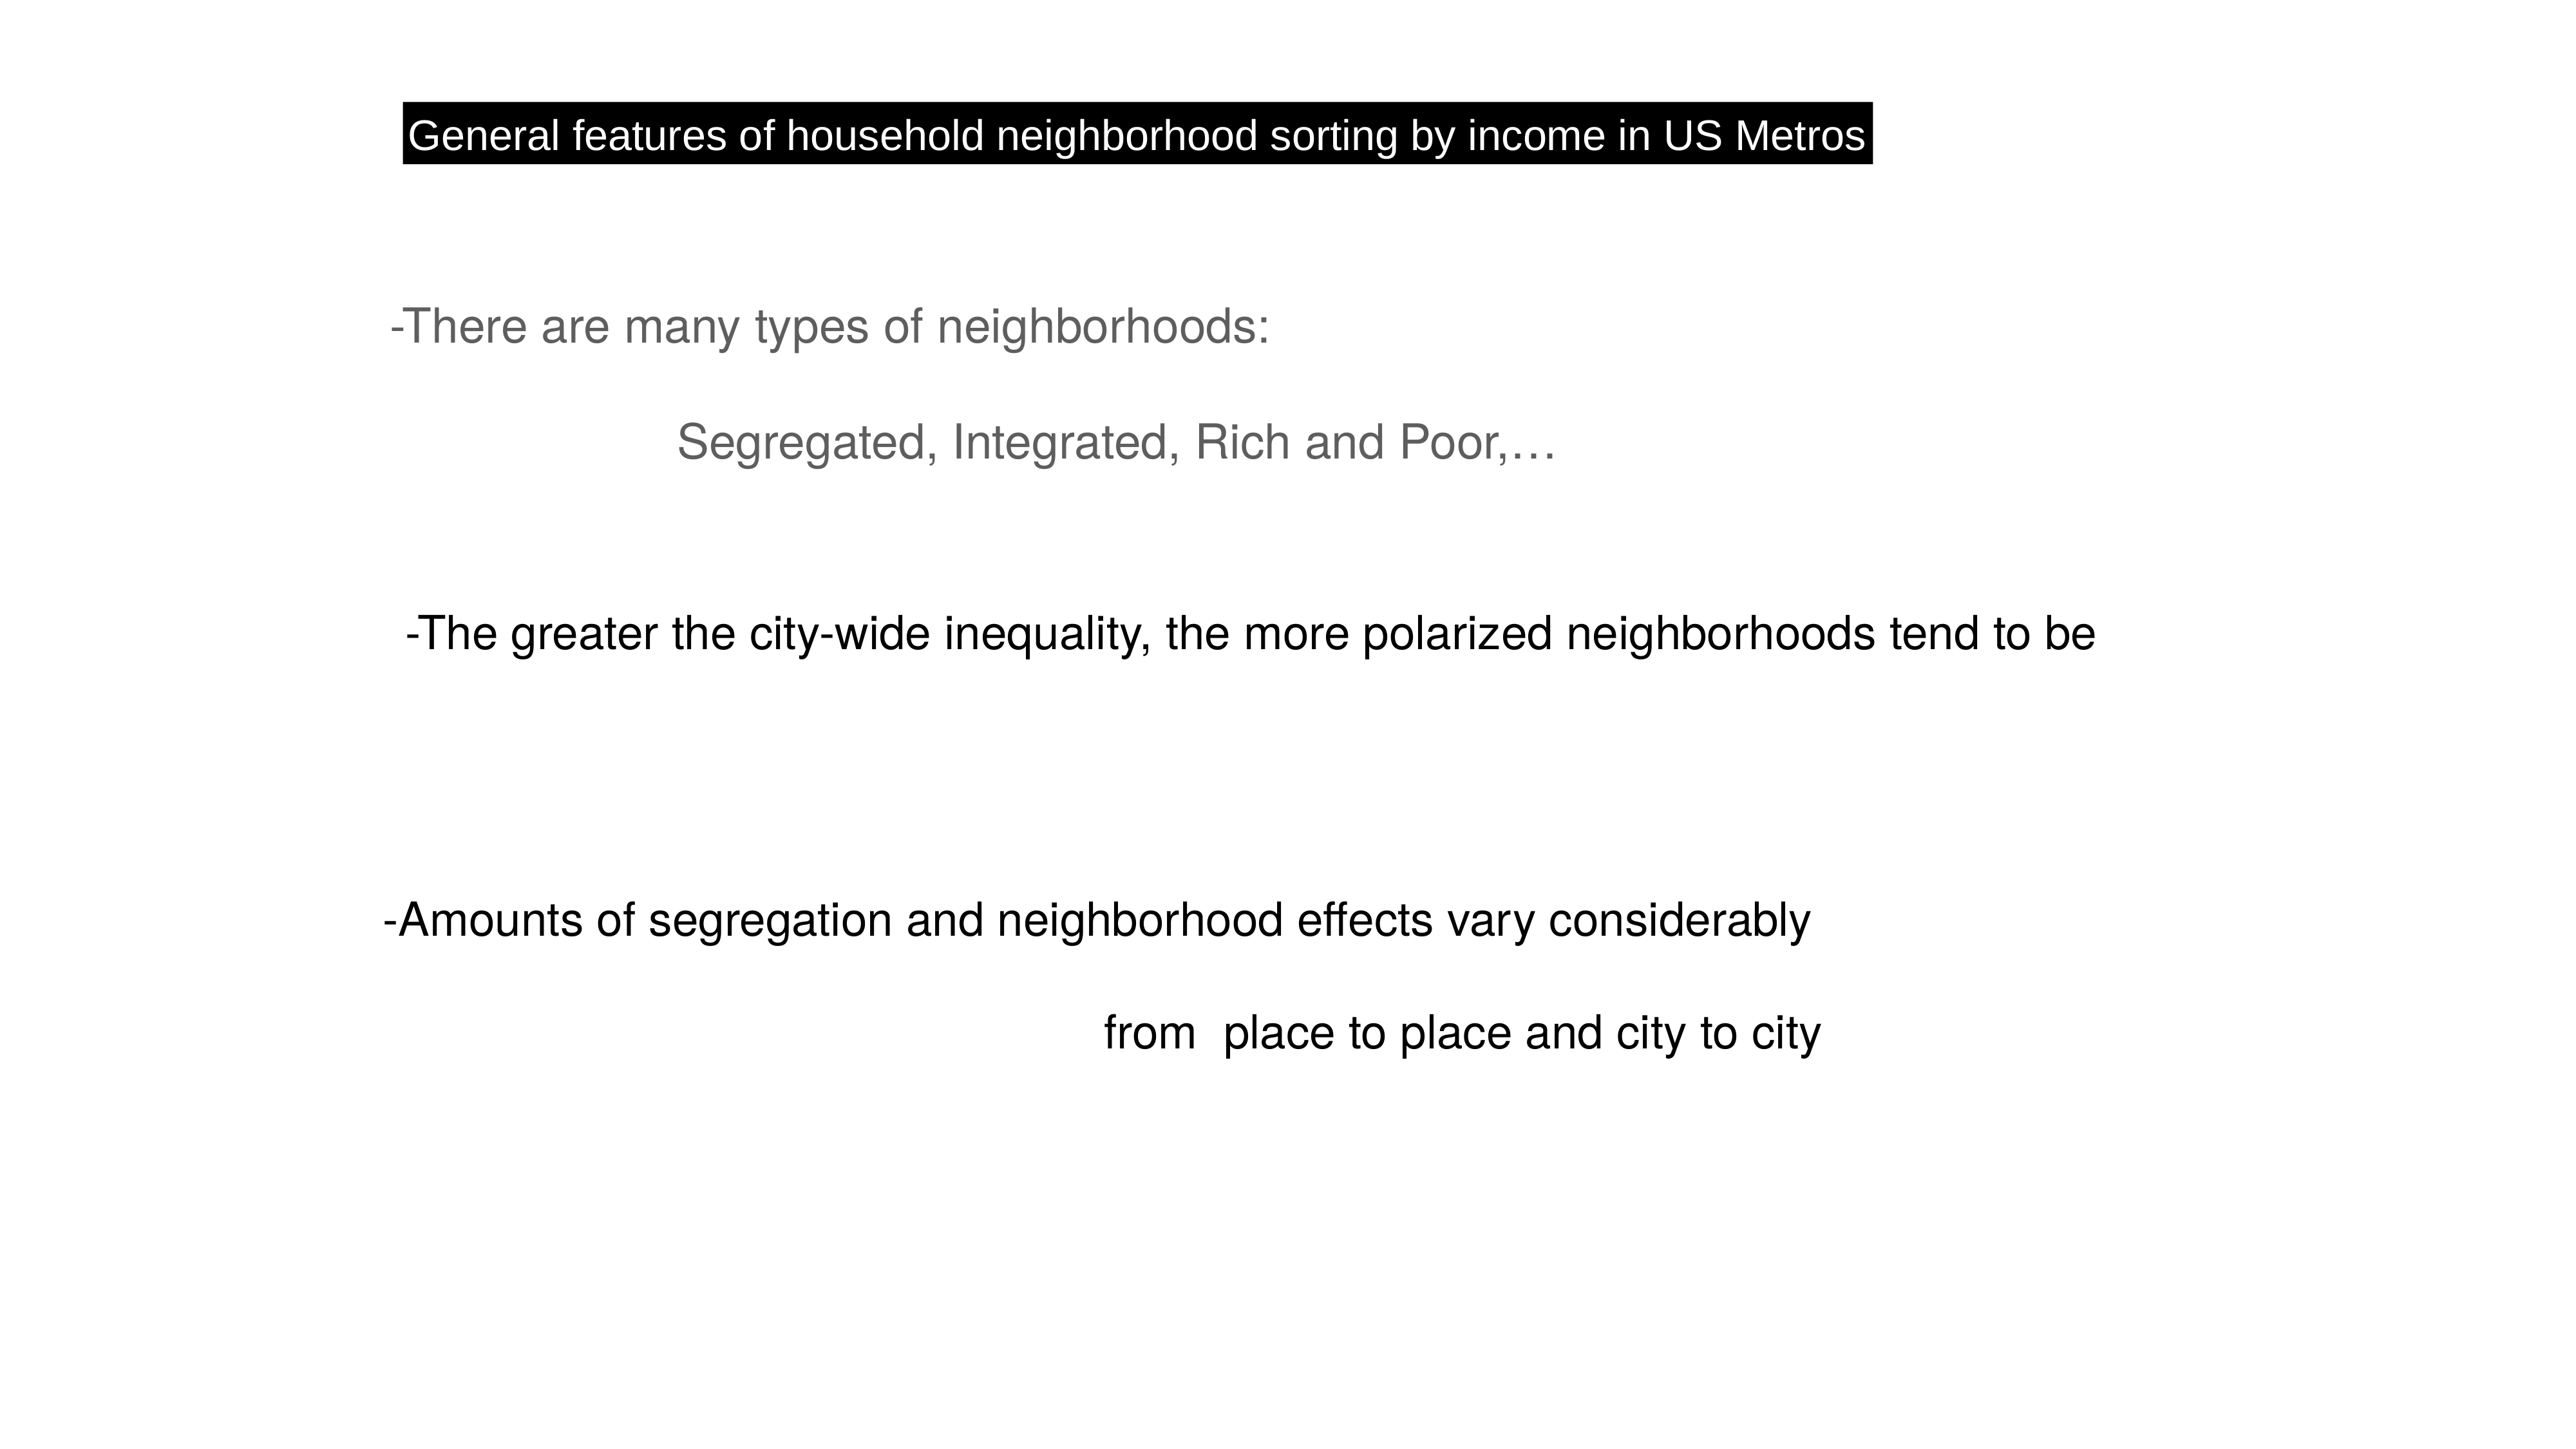

General features of household neighborhood sorting by income in US Metros
-There are many types of neighborhoods:

                                           Segregated, Integrated, Rich and Poor,…
-The greater the city-wide inequality, the more polarized neighborhoods tend to be
-Amounts of segregation and neighborhood effects vary considerably

                                                       from  place to place and city to city